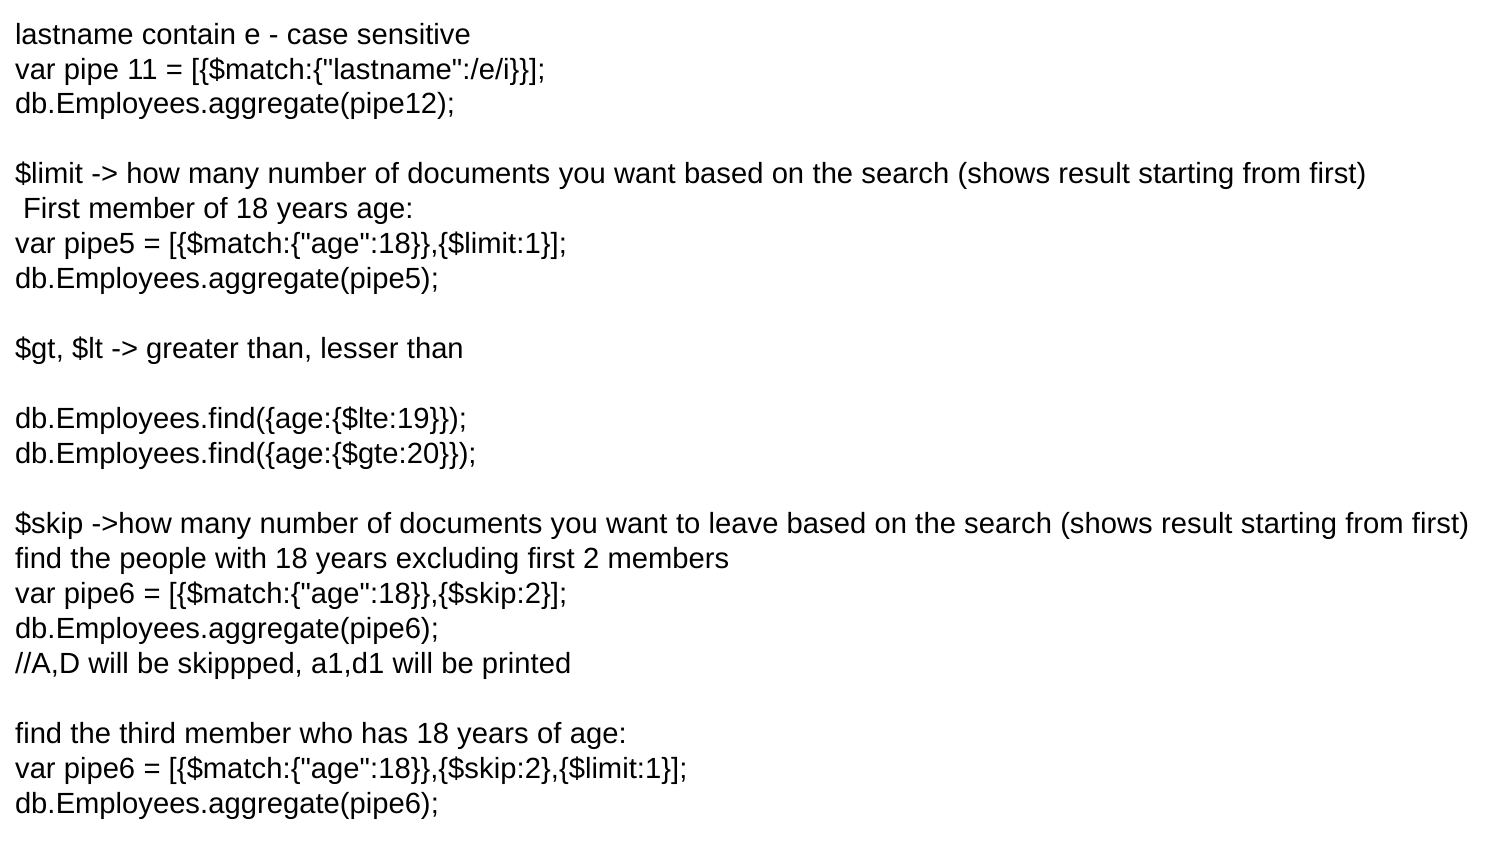

lastname contain e - case sensitive
var pipe 11 = [{$match:{"lastname":/e/i}}];
db.Employees.aggregate(pipe12);

$limit -> how many number of documents you want based on the search (shows result starting from first)
 First member of 18 years age:
var pipe5 = [{$match:{"age":18}},{$limit:1}];
db.Employees.aggregate(pipe5);

$gt, $lt -> greater than, lesser than

db.Employees.find({age:{$lte:19}});
db.Employees.find({age:{$gte:20}});

$skip ->how many number of documents you want to leave based on the search (shows result starting from first)
find the people with 18 years excluding first 2 members
var pipe6 = [{$match:{"age":18}},{$skip:2}];
db.Employees.aggregate(pipe6);
//A,D will be skippped, a1,d1 will be printed

find the third member who has 18 years of age:
var pipe6 = [{$match:{"age":18}},{$skip:2},{$limit:1}];
db.Employees.aggregate(pipe6);